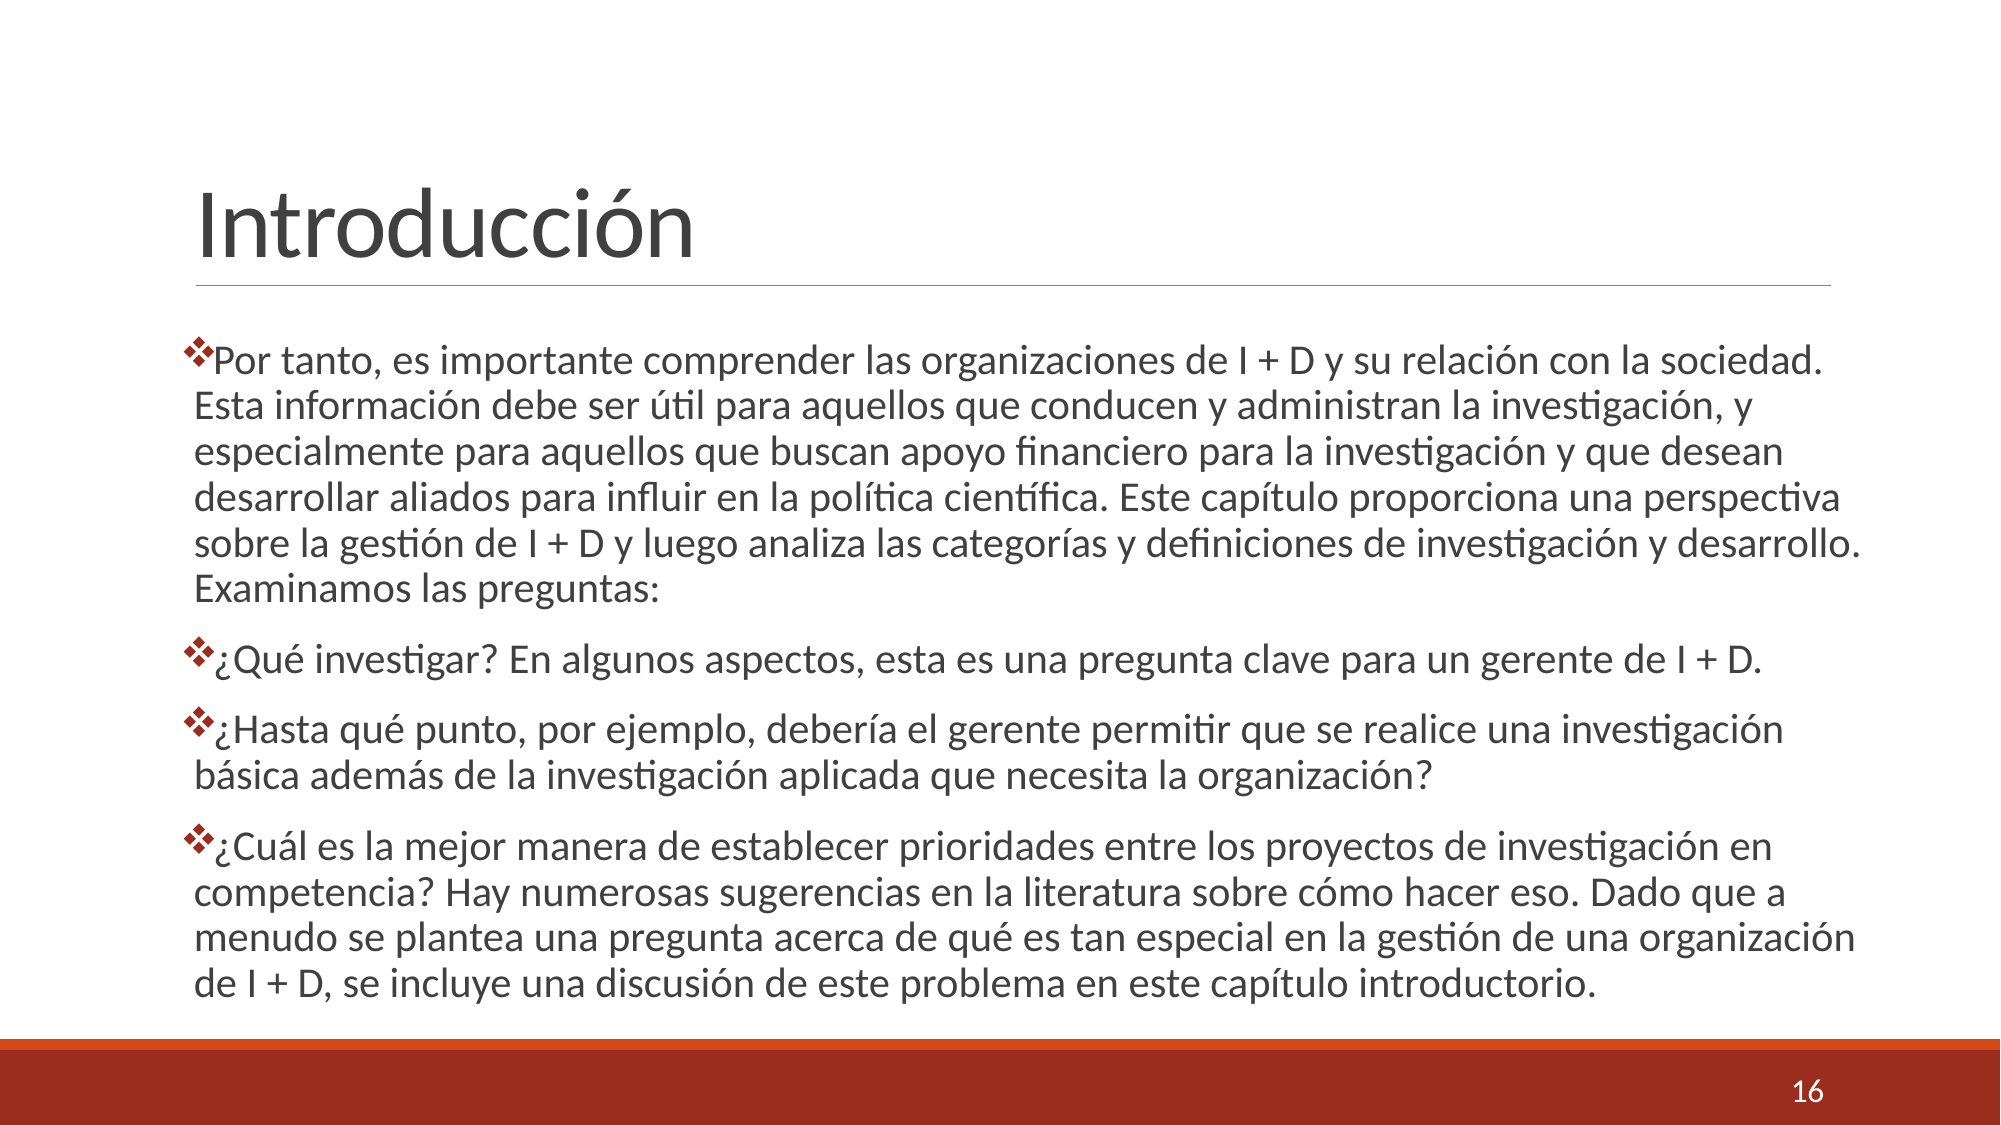

# Introducción
Por tanto, es importante comprender las organizaciones de I + D y su relación con la sociedad. Esta información debe ser útil para aquellos que conducen y administran la investigación, y especialmente para aquellos que buscan apoyo financiero para la investigación y que desean desarrollar aliados para influir en la política científica. Este capítulo proporciona una perspectiva sobre la gestión de I + D y luego analiza las categorías y definiciones de investigación y desarrollo. Examinamos las preguntas:
¿Qué investigar? En algunos aspectos, esta es una pregunta clave para un gerente de I + D.
¿Hasta qué punto, por ejemplo, debería el gerente permitir que se realice una investigación básica además de la investigación aplicada que necesita la organización?
¿Cuál es la mejor manera de establecer prioridades entre los proyectos de investigación en competencia? Hay numerosas sugerencias en la literatura sobre cómo hacer eso. Dado que a menudo se plantea una pregunta acerca de qué es tan especial en la gestión de una organización de I + D, se incluye una discusión de este problema en este capítulo introductorio.
16